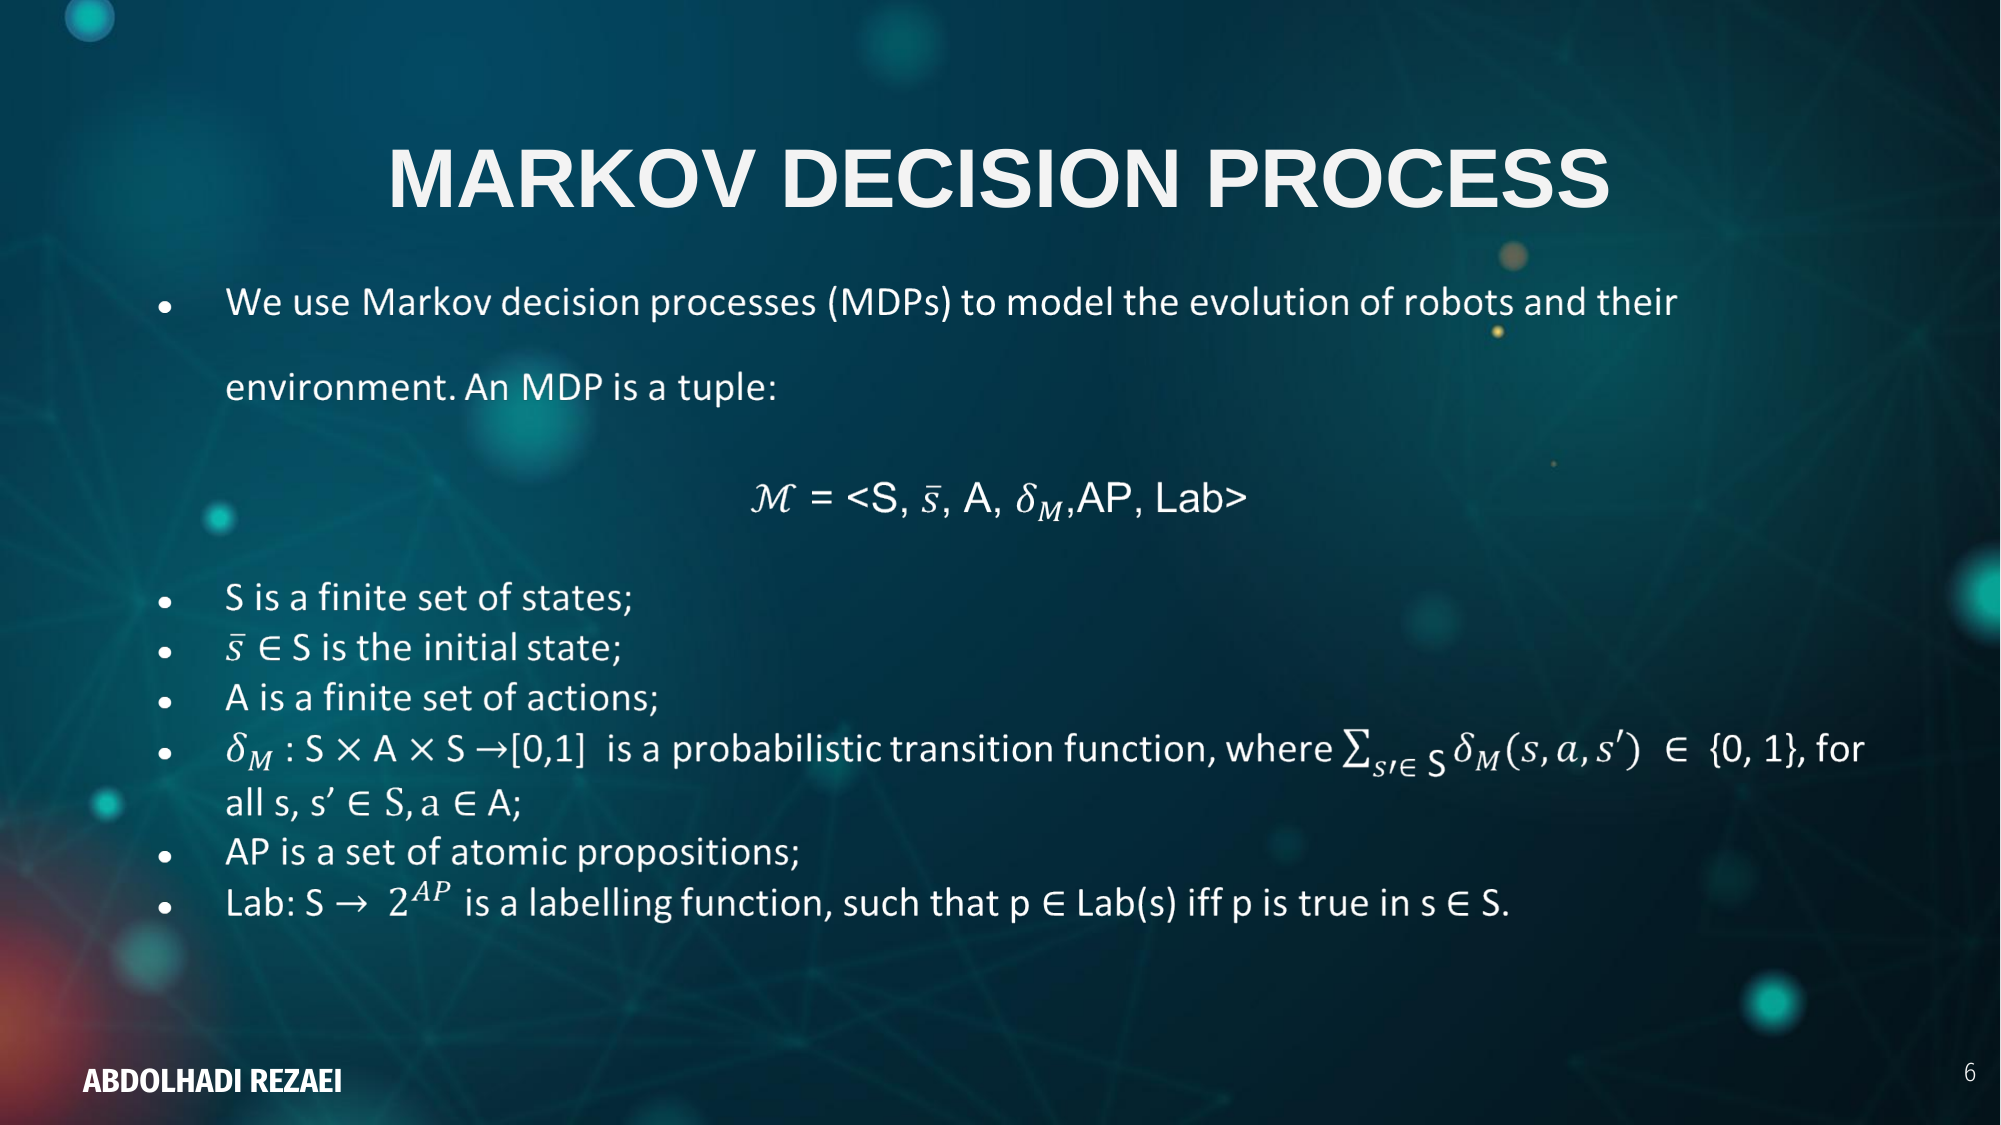

# MARKOV DECISION PROCESS

6
ABDOLHADI REZAEI